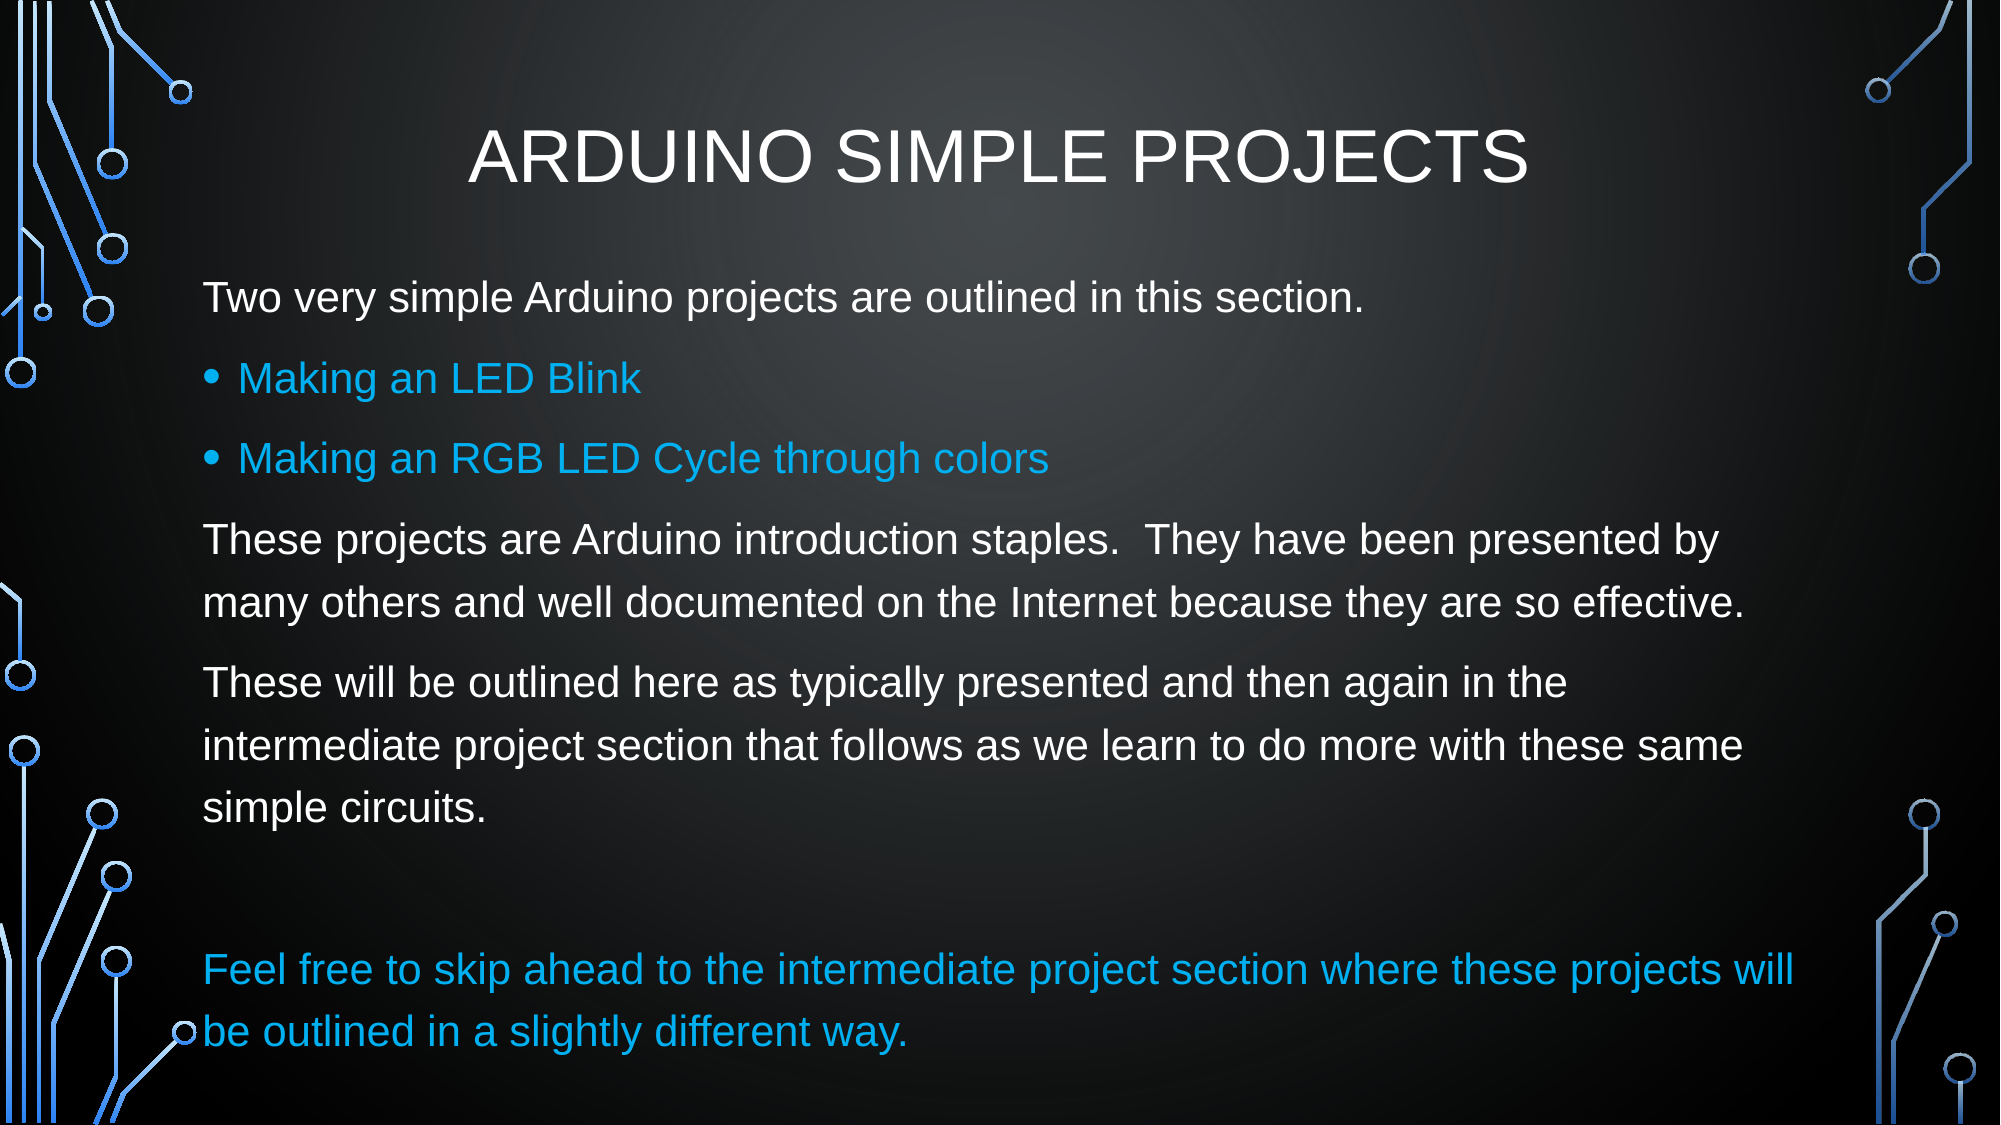

# Arduino Simple Projects
Two very simple Arduino projects are outlined in this section.
Making an LED Blink
Making an RGB LED Cycle through colors
These projects are Arduino introduction staples.  They have been presented by many others and well documented on the Internet because they are so effective.
These will be outlined here as typically presented and then again in the intermediate project section that follows as we learn to do more with these same simple circuits.

Feel free to skip ahead to the intermediate project section where these projects will be outlined in a slightly different way.